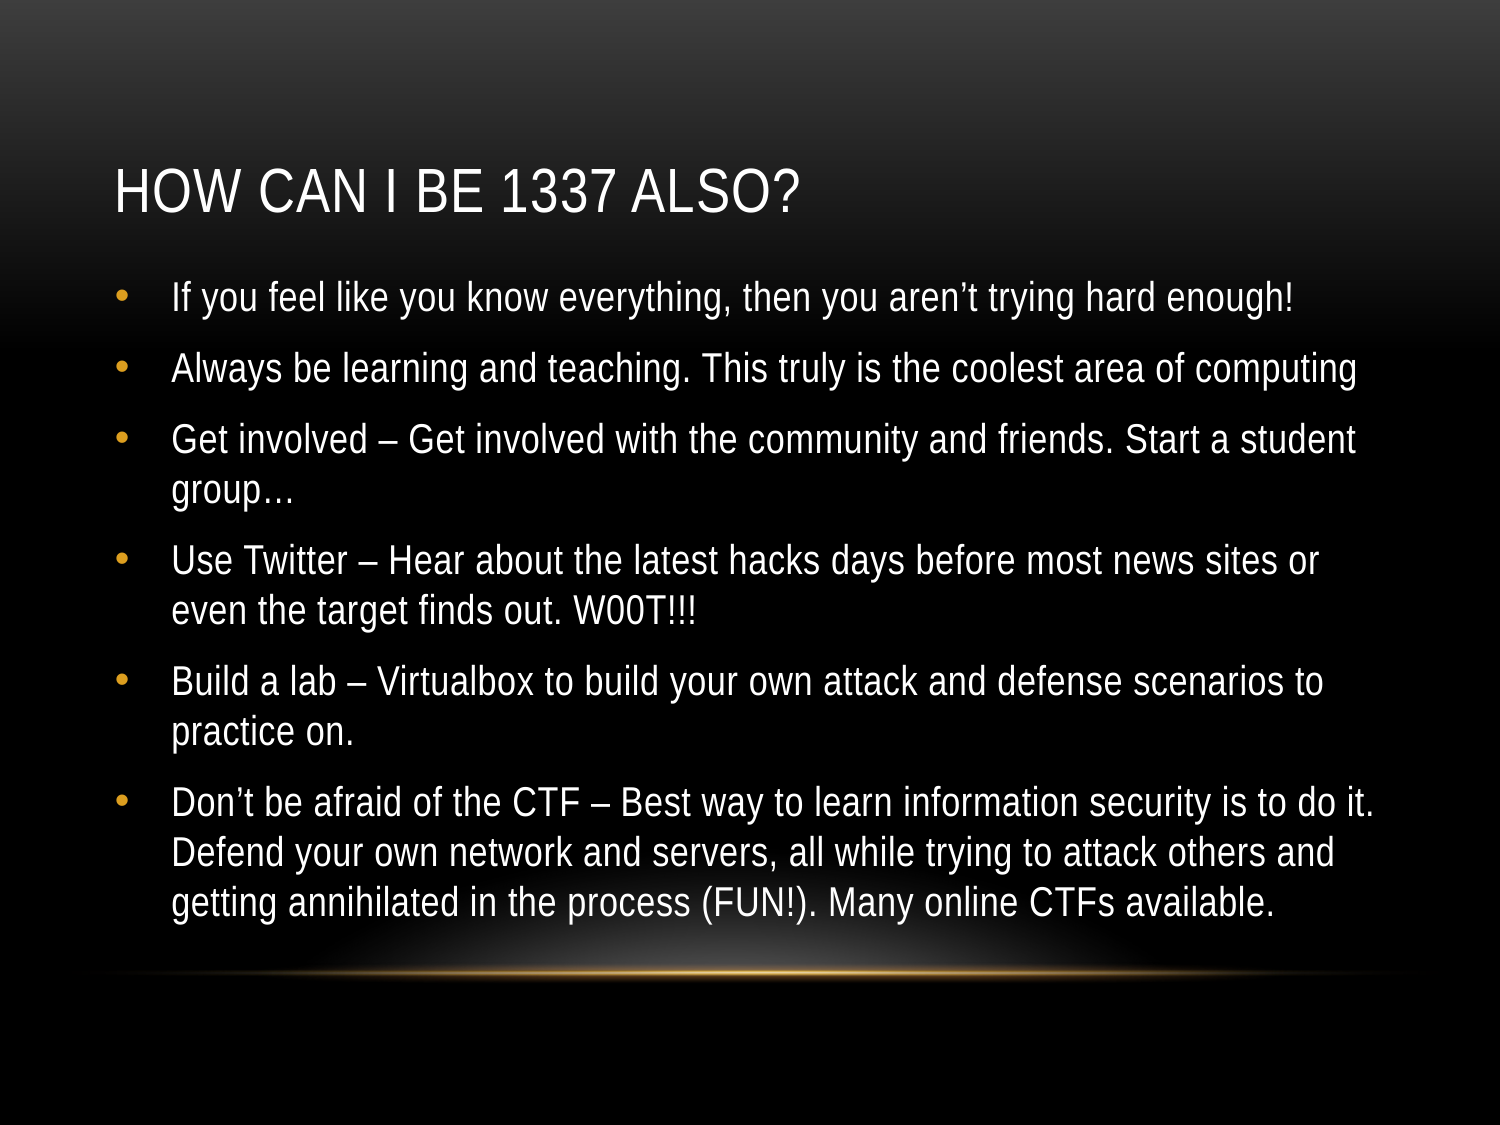

# How can I be 1337 also?
If you feel like you know everything, then you aren’t trying hard enough!
Always be learning and teaching. This truly is the coolest area of computing
Get involved – Get involved with the community and friends. Start a student group…
Use Twitter – Hear about the latest hacks days before most news sites or even the target finds out. W00T!!!
Build a lab – Virtualbox to build your own attack and defense scenarios to practice on.
Don’t be afraid of the CTF – Best way to learn information security is to do it. Defend your own network and servers, all while trying to attack others and getting annihilated in the process (FUN!). Many online CTFs available.